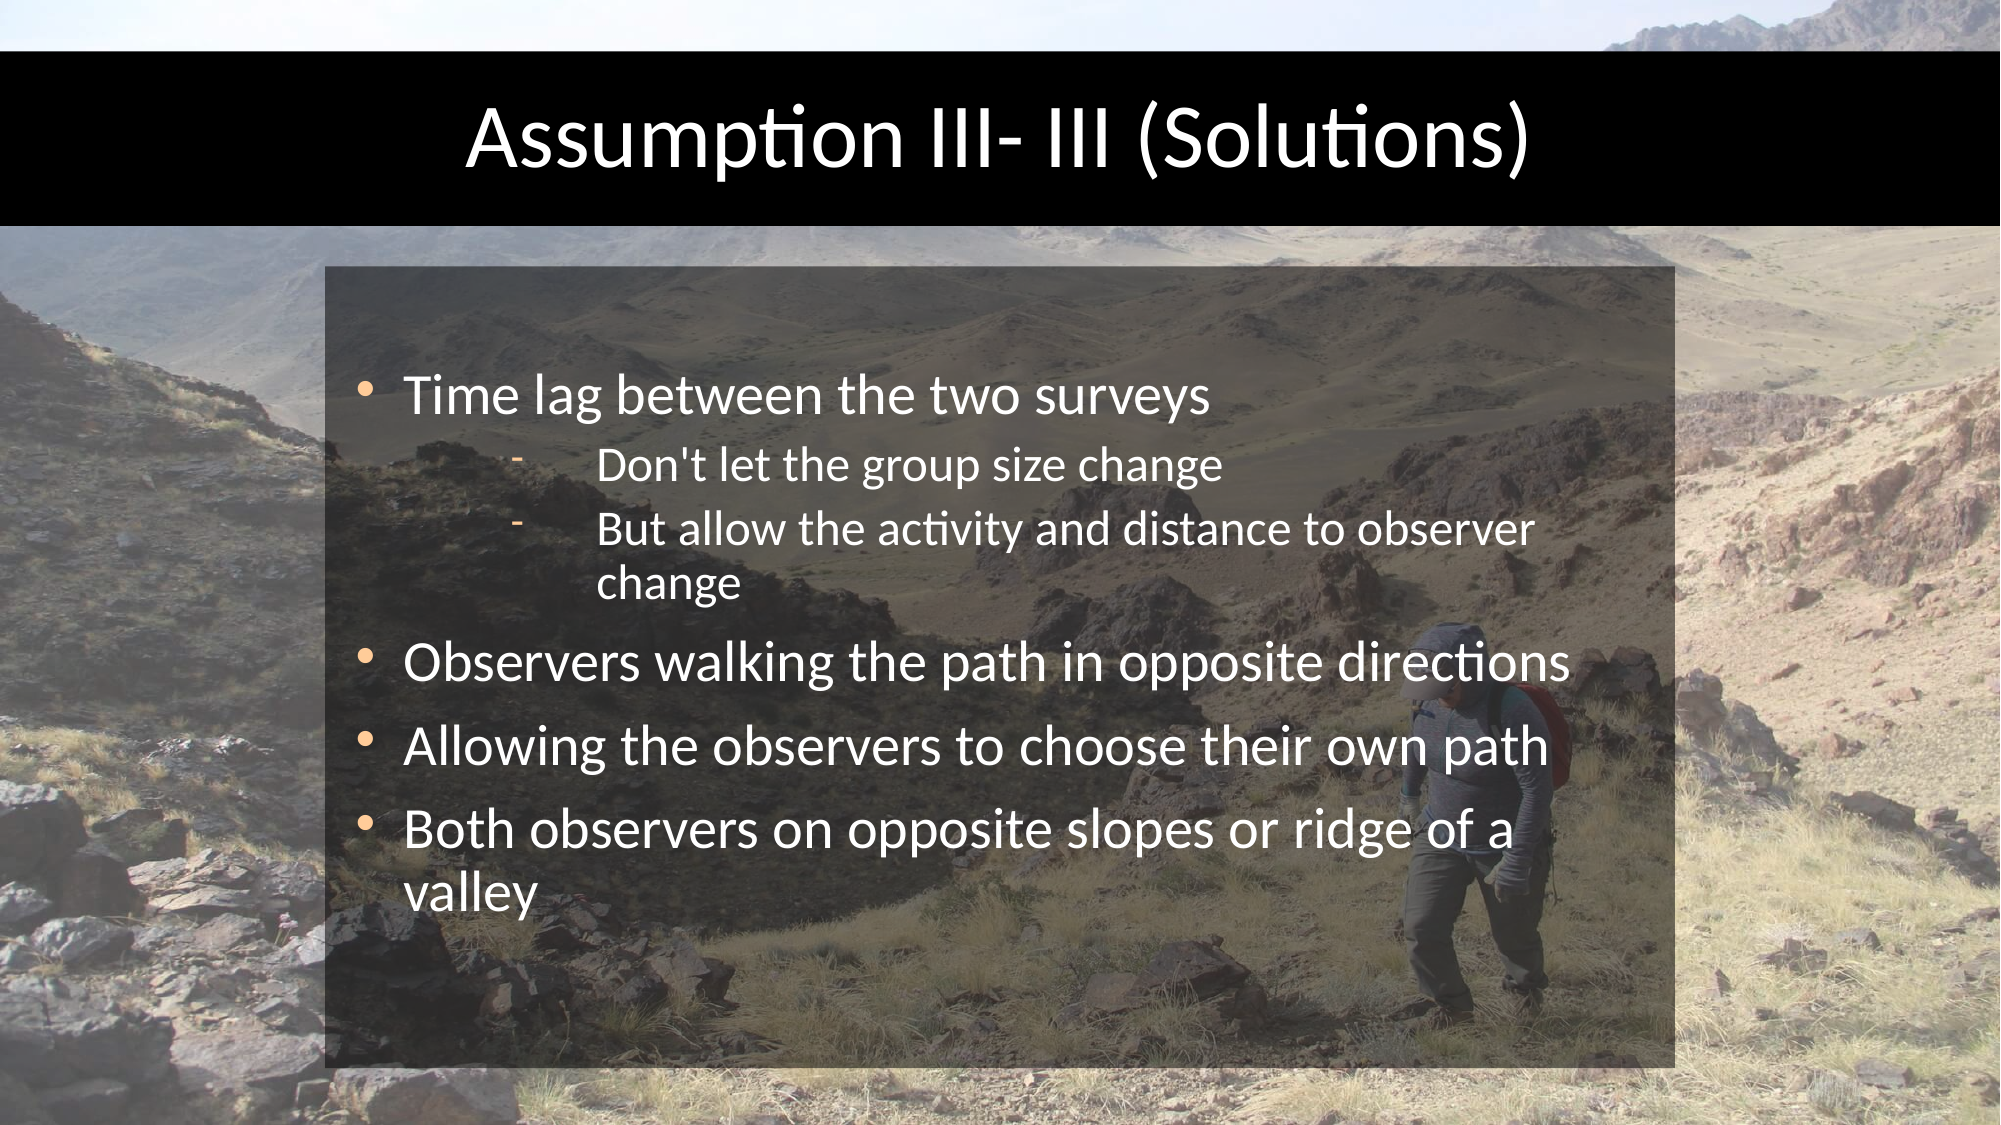

Assumption III- III (Solutions)

Time lag between the two surveys
Don't let the group size change
But allow the activity and distance to observer change
Observers walking the path in opposite directions
Allowing the observers to choose their own path
Both observers on opposite slopes or ridge of a valley